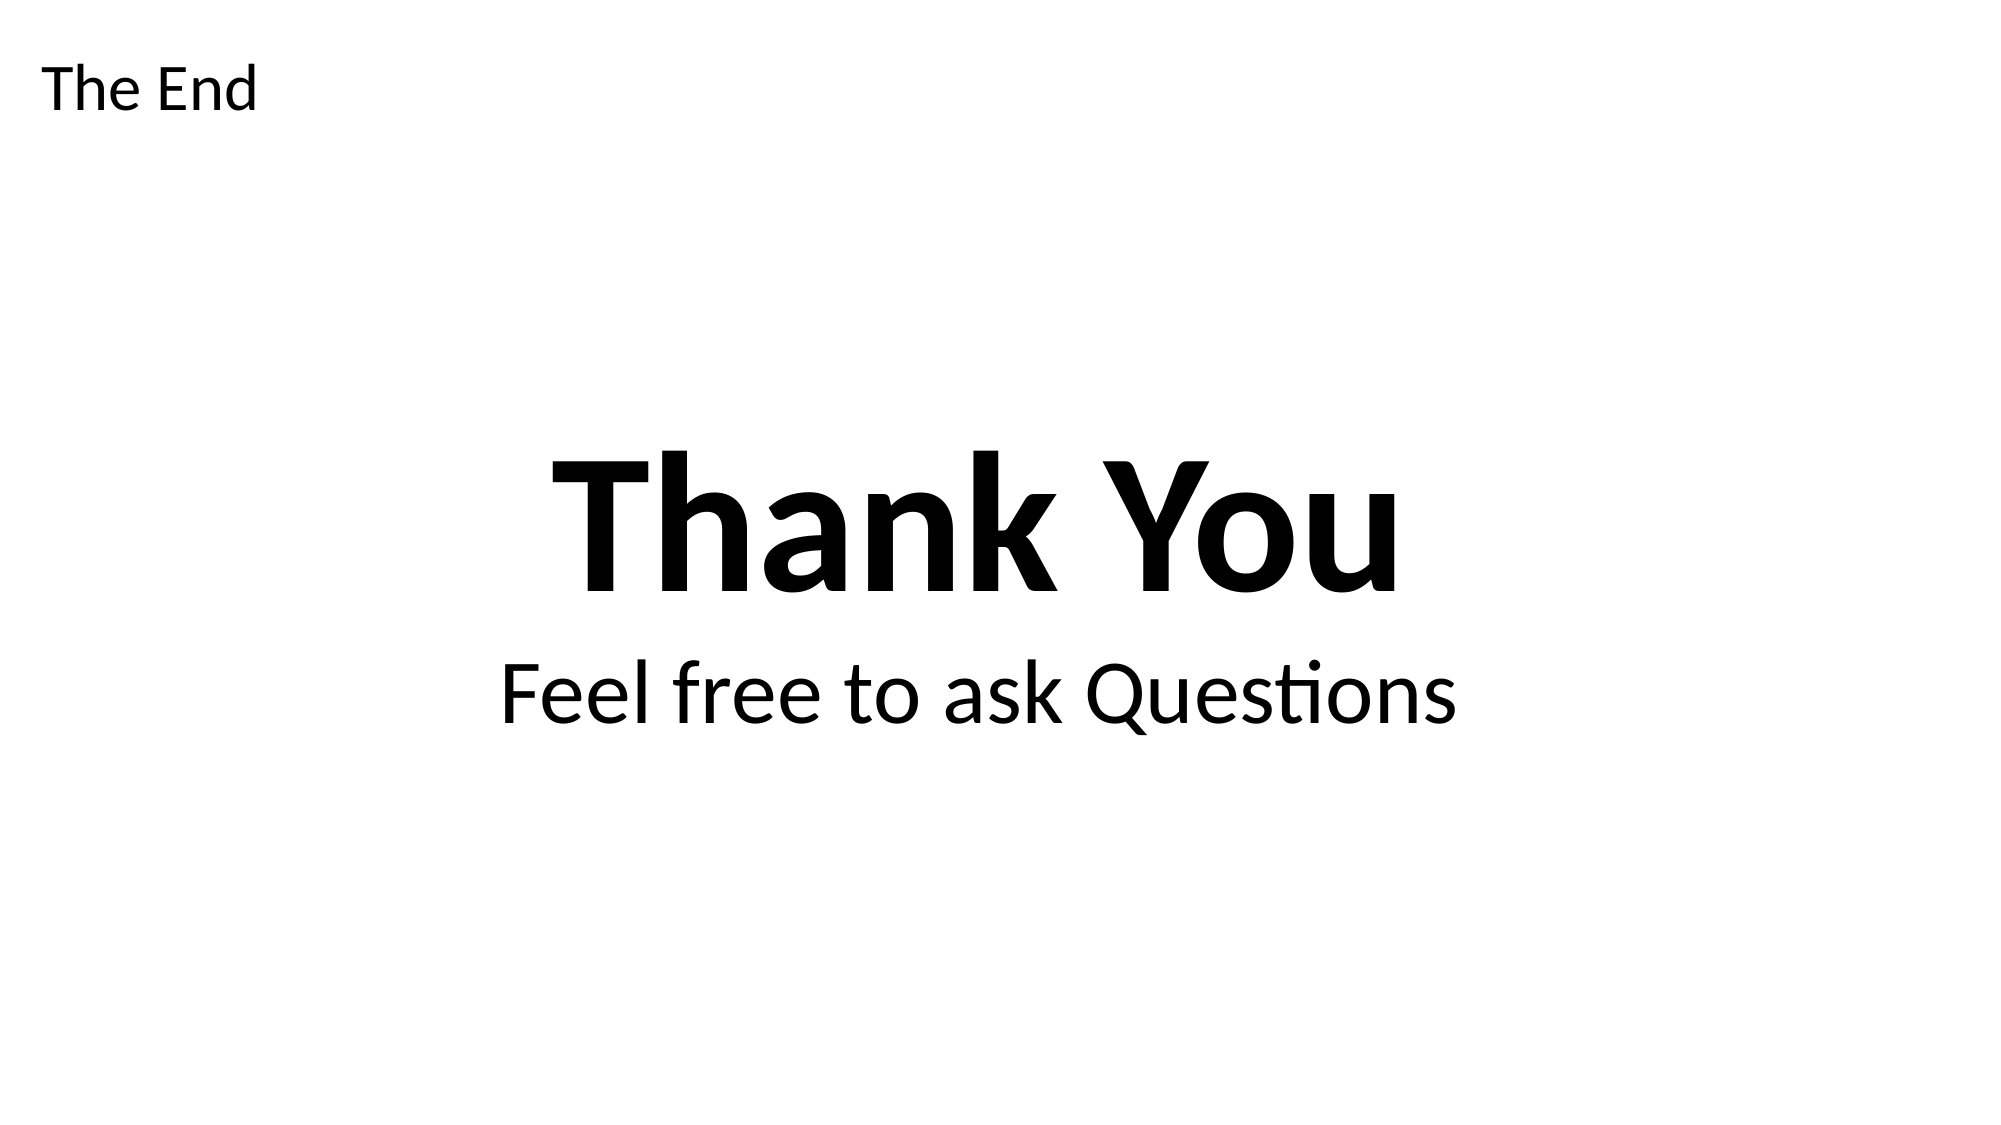

# The End
Thank You
Feel free to ask Questions